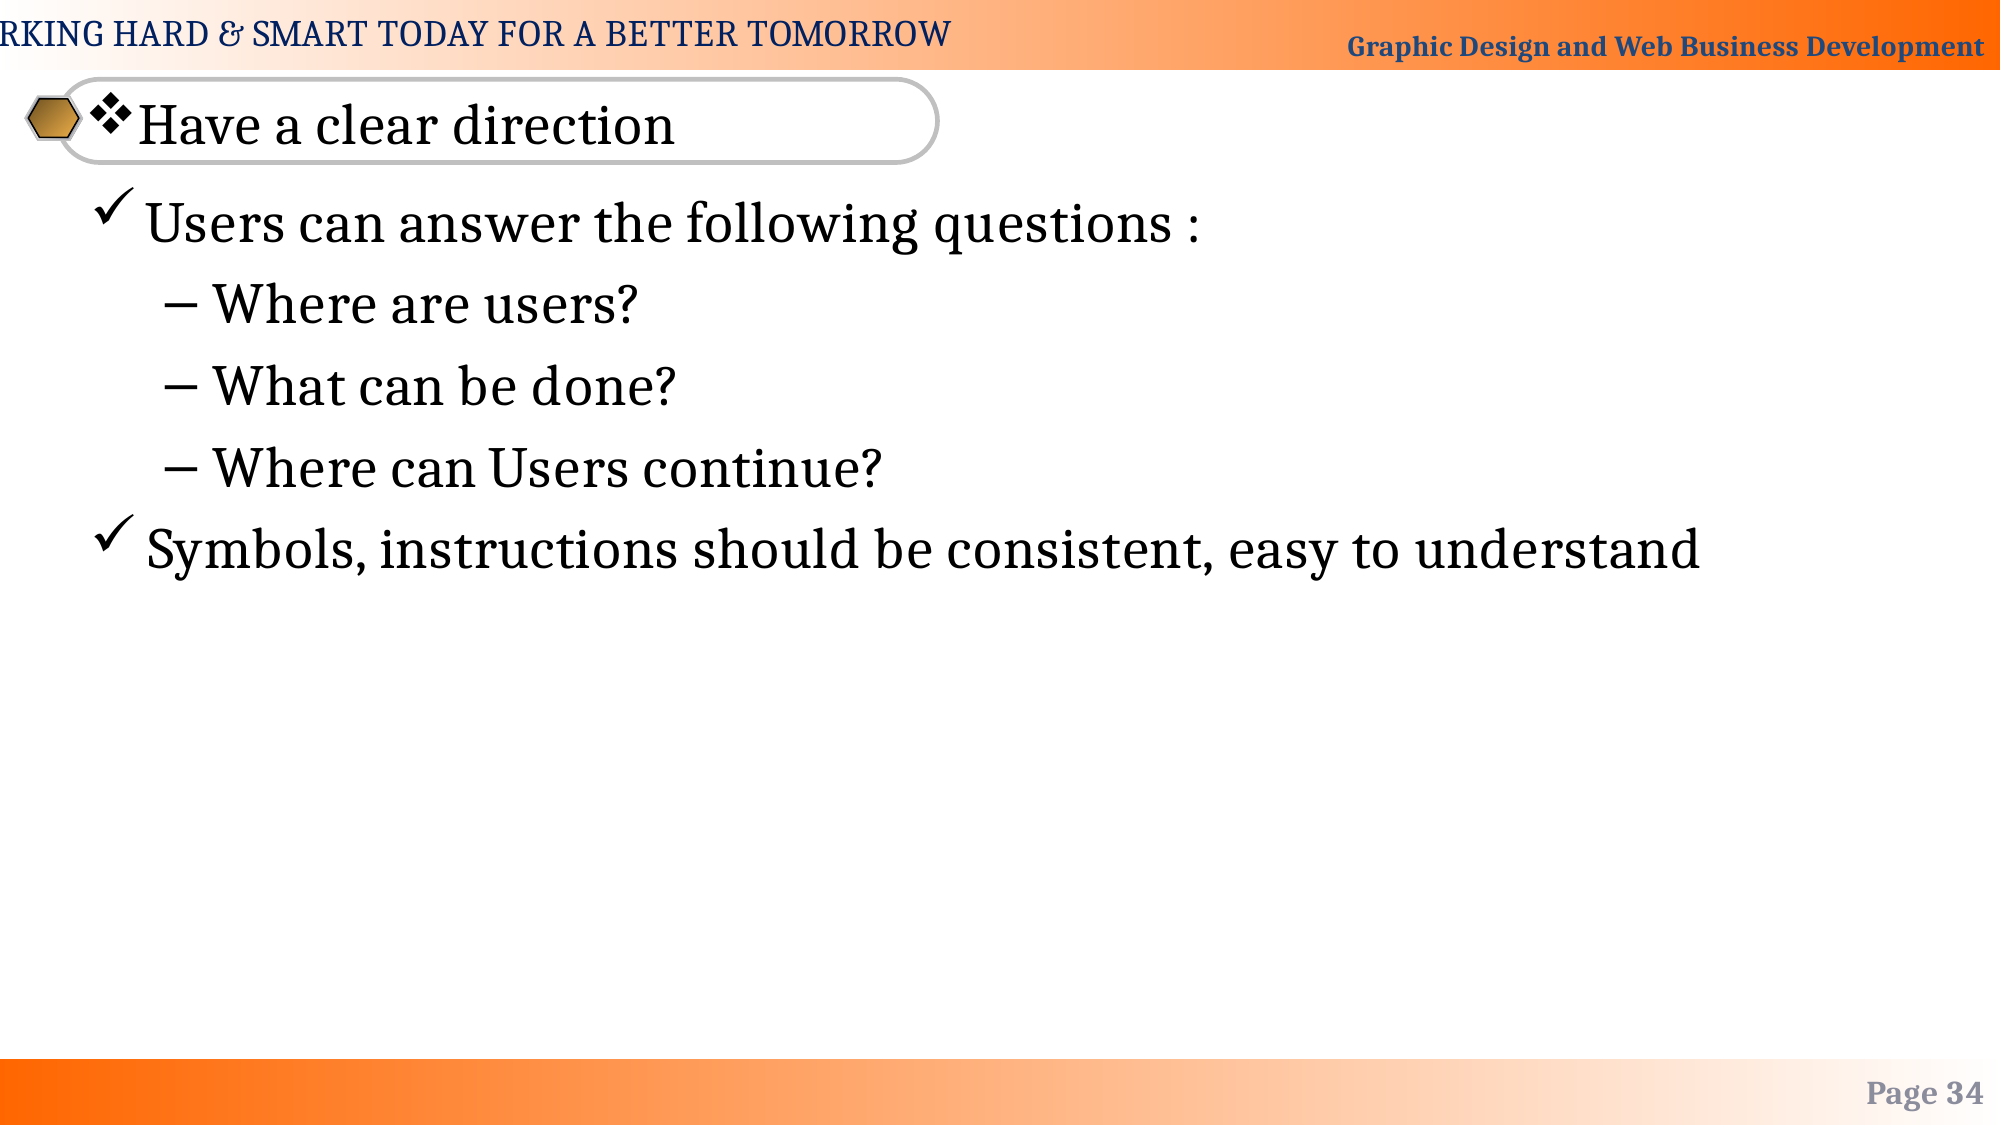

Have a clear direction

Users can answer the following questions :
Where are users?
What can be done?
Where can Users continue?
Symbols, instructions should be consistent, easy to understand

Page 34